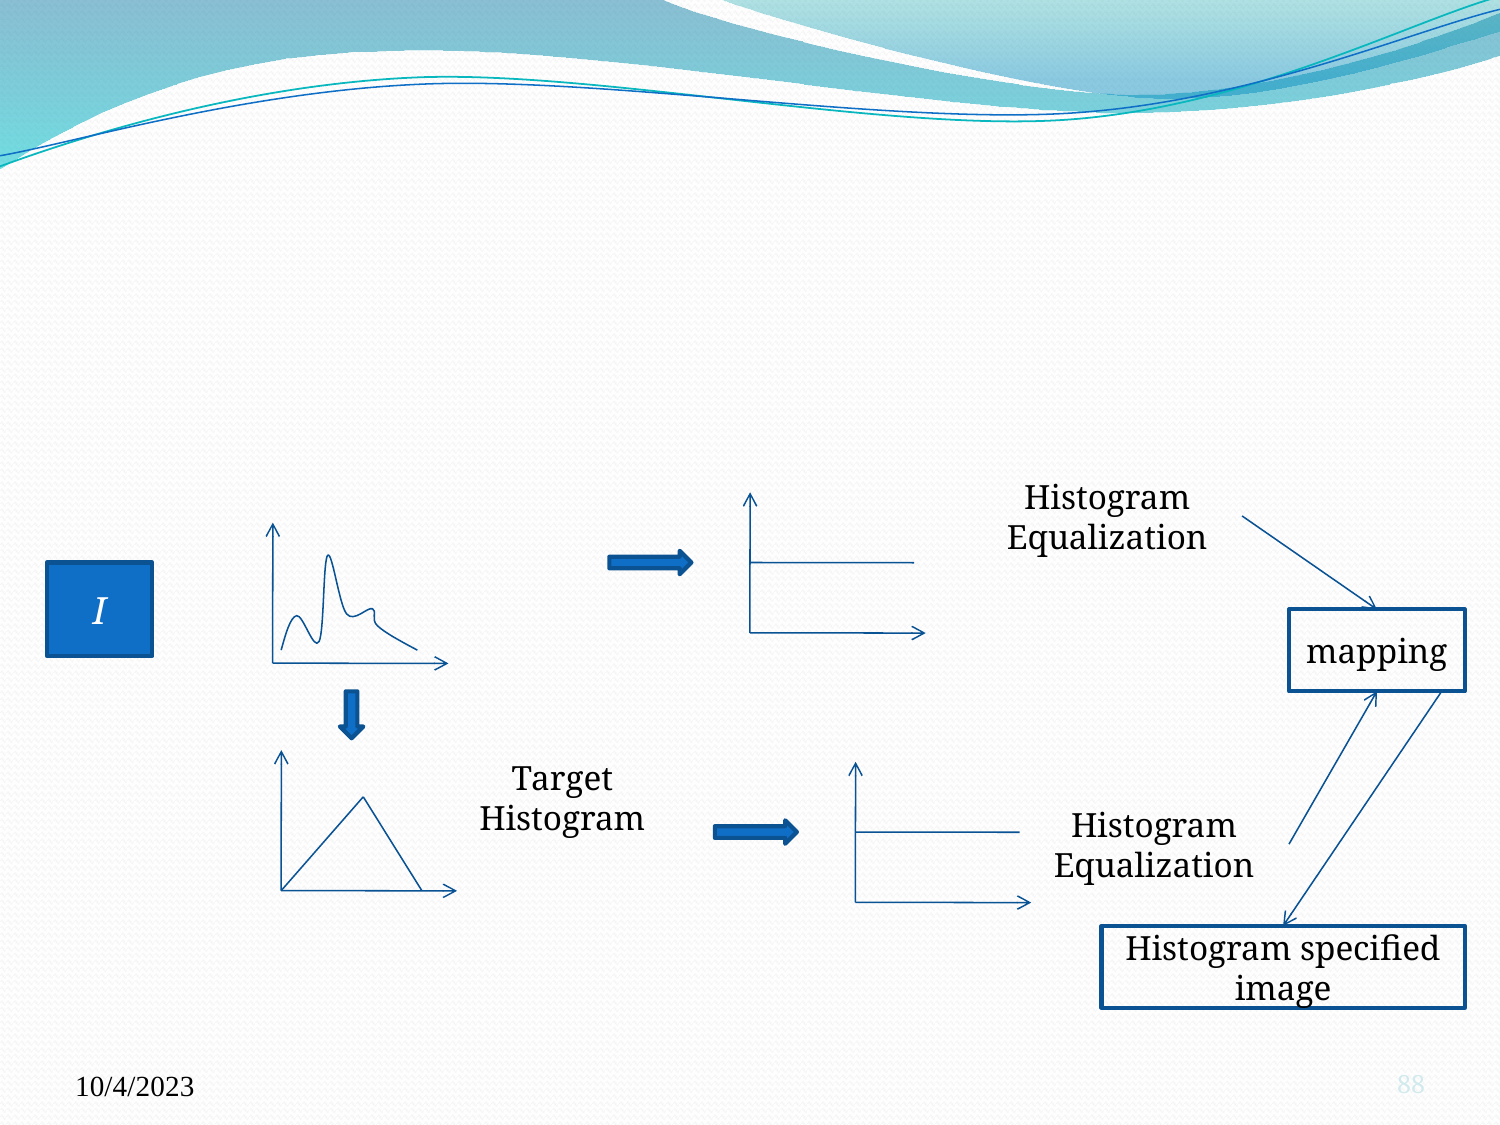

#
Histogram Equalization

I
mapping

Target Histogram
Histogram Equalization

Histogram specified image
10/4/2023
88